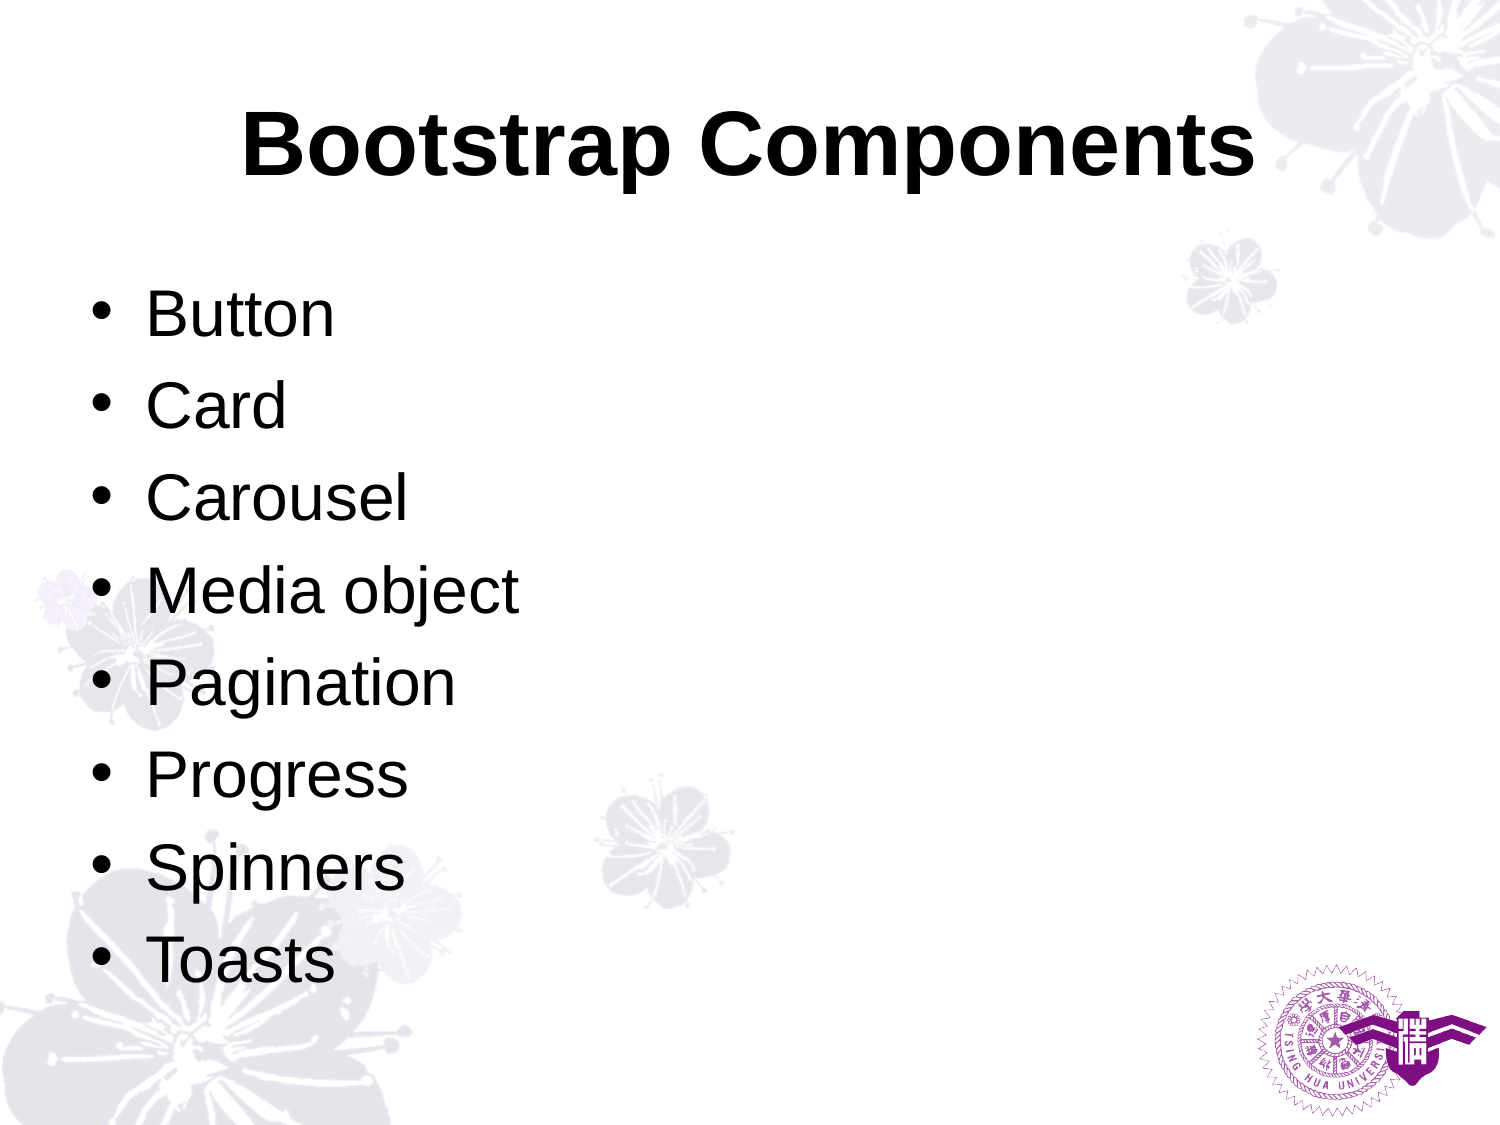

# Bootstrap Components
Button
Card
Carousel
Media object
Pagination
Progress
Spinners
Toasts